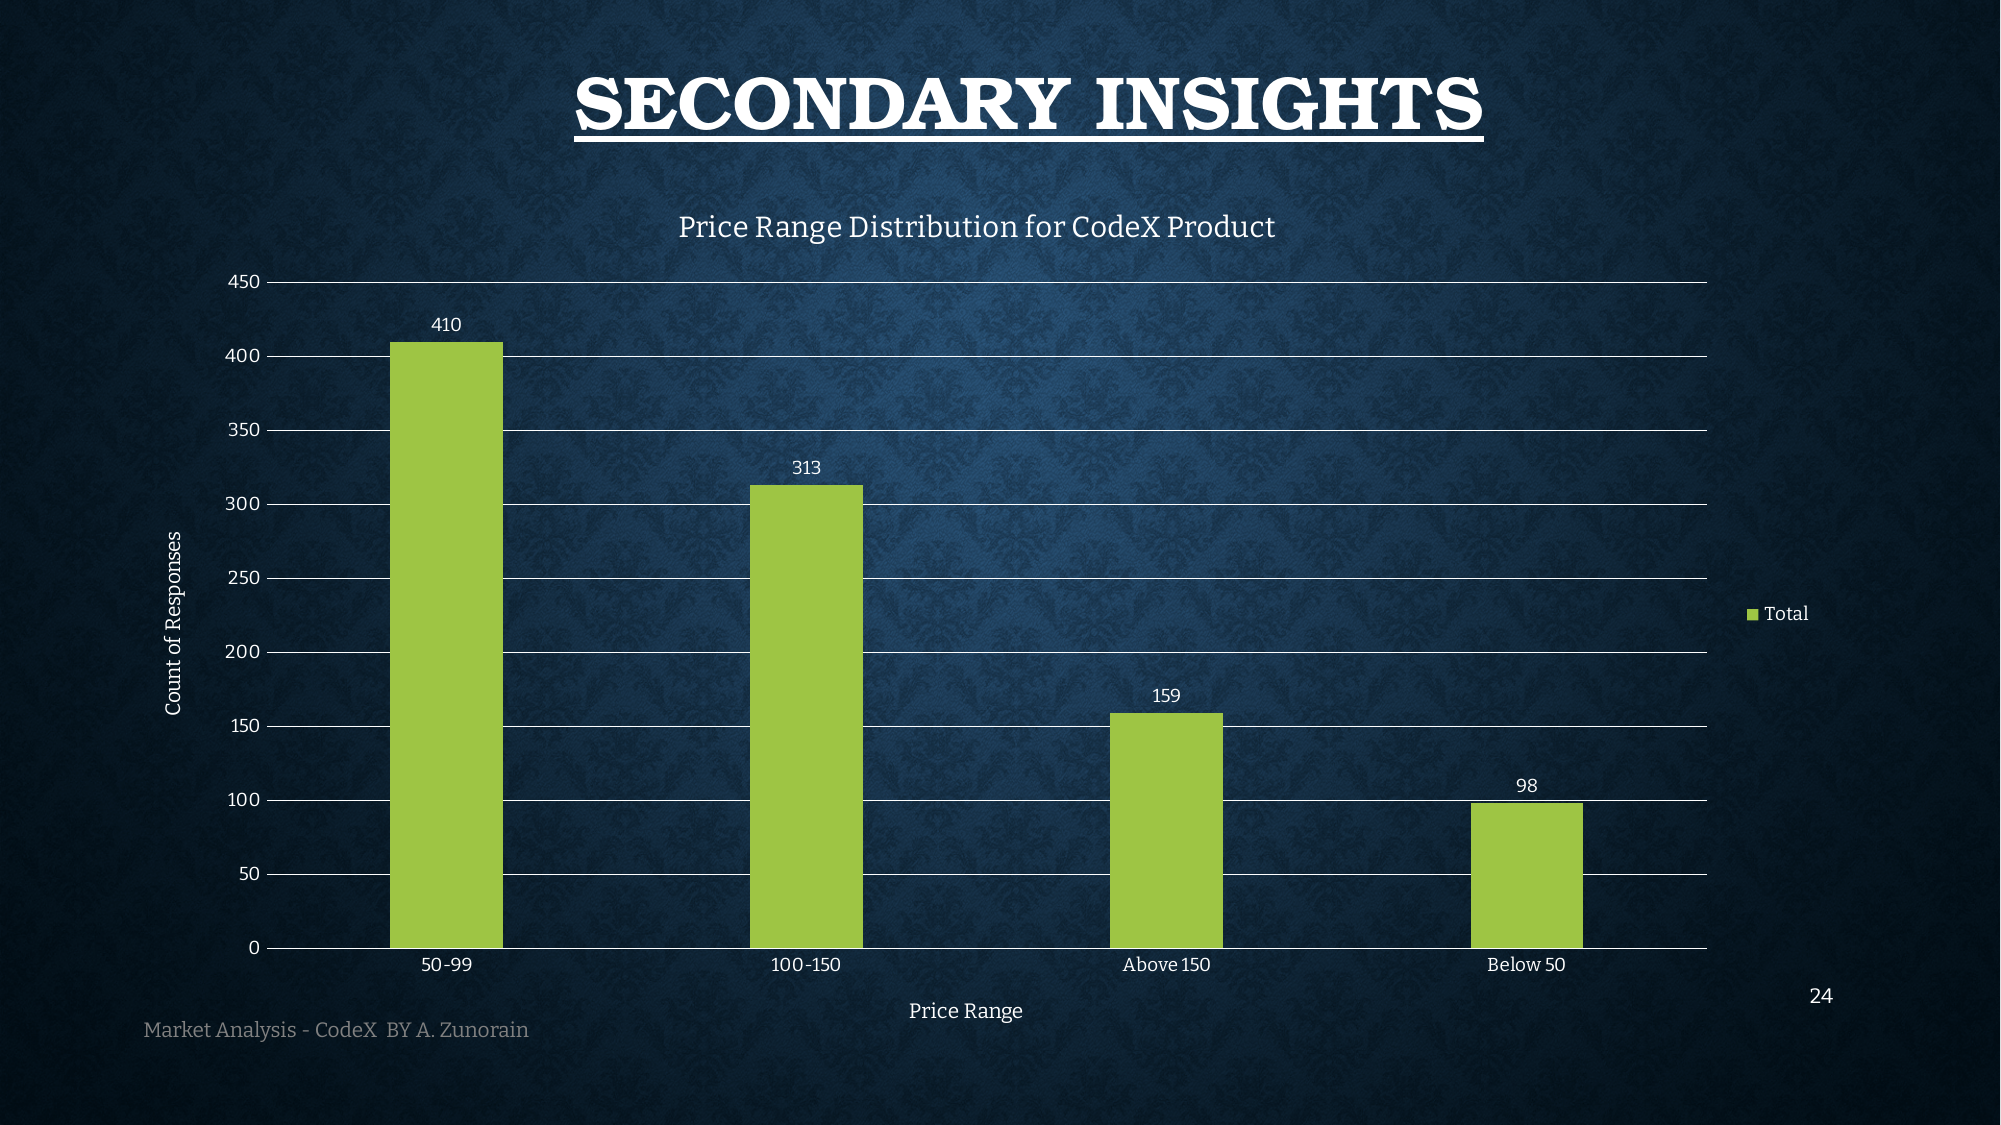

# Secondary Insights

### Chart: Price Range Distribution for CodeX Product

| Category | Total |
|---|---|
| 50-99 | 410.0 |
| 100-150 | 313.0 |
| Above 150 | 159.0 |
| Below 50 | 98.0 |
24
Market Analysis - CodeX  BY A. Zunorain